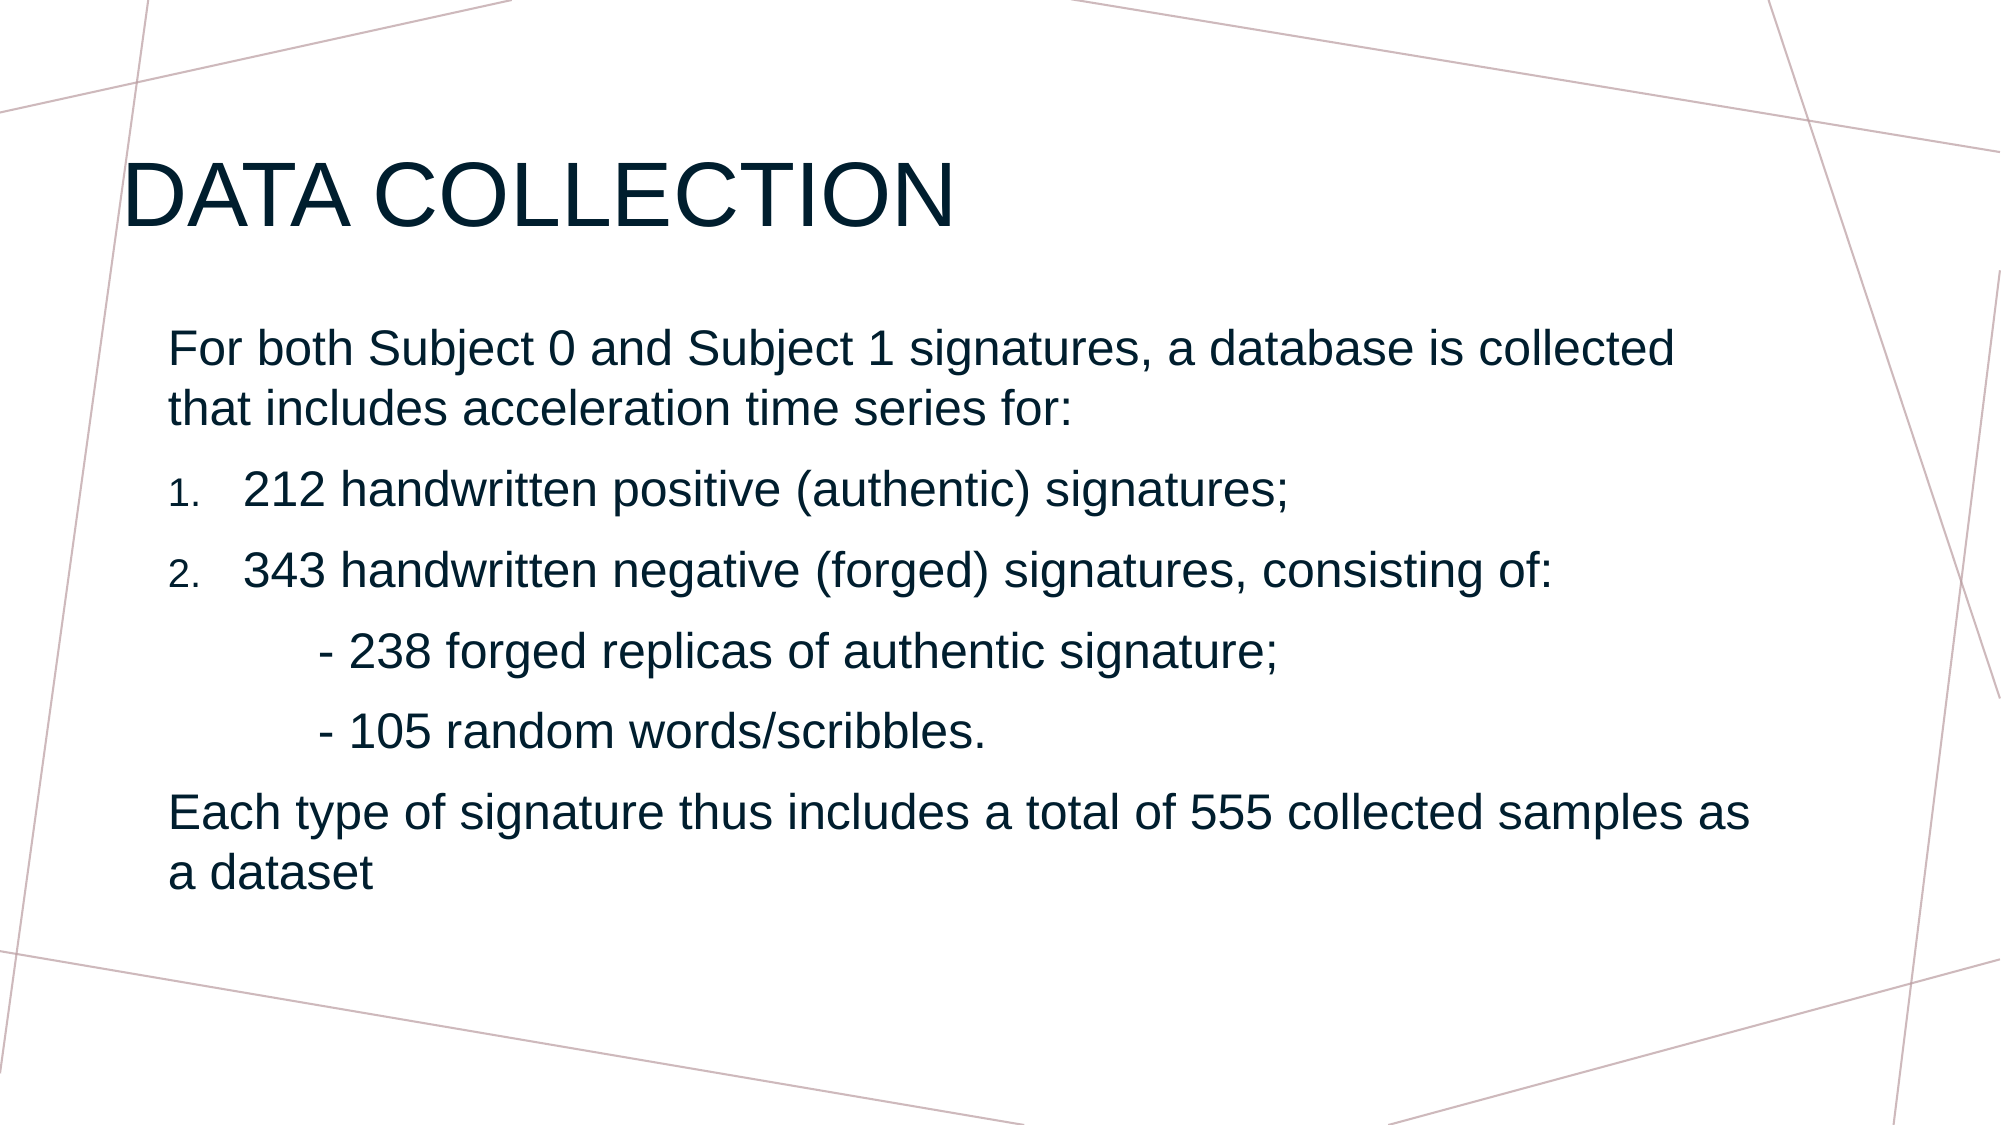

# Data Collection
For both Subject 0 and Subject 1 signatures, a database is collected that includes acceleration time series for:
212 handwritten positive (authentic) signatures;
343 handwritten negative (forged) signatures, consisting of:
	- 238 forged replicas of authentic signature;
	- 105 random words/scribbles.
Each type of signature thus includes a total of 555 collected samples as a dataset